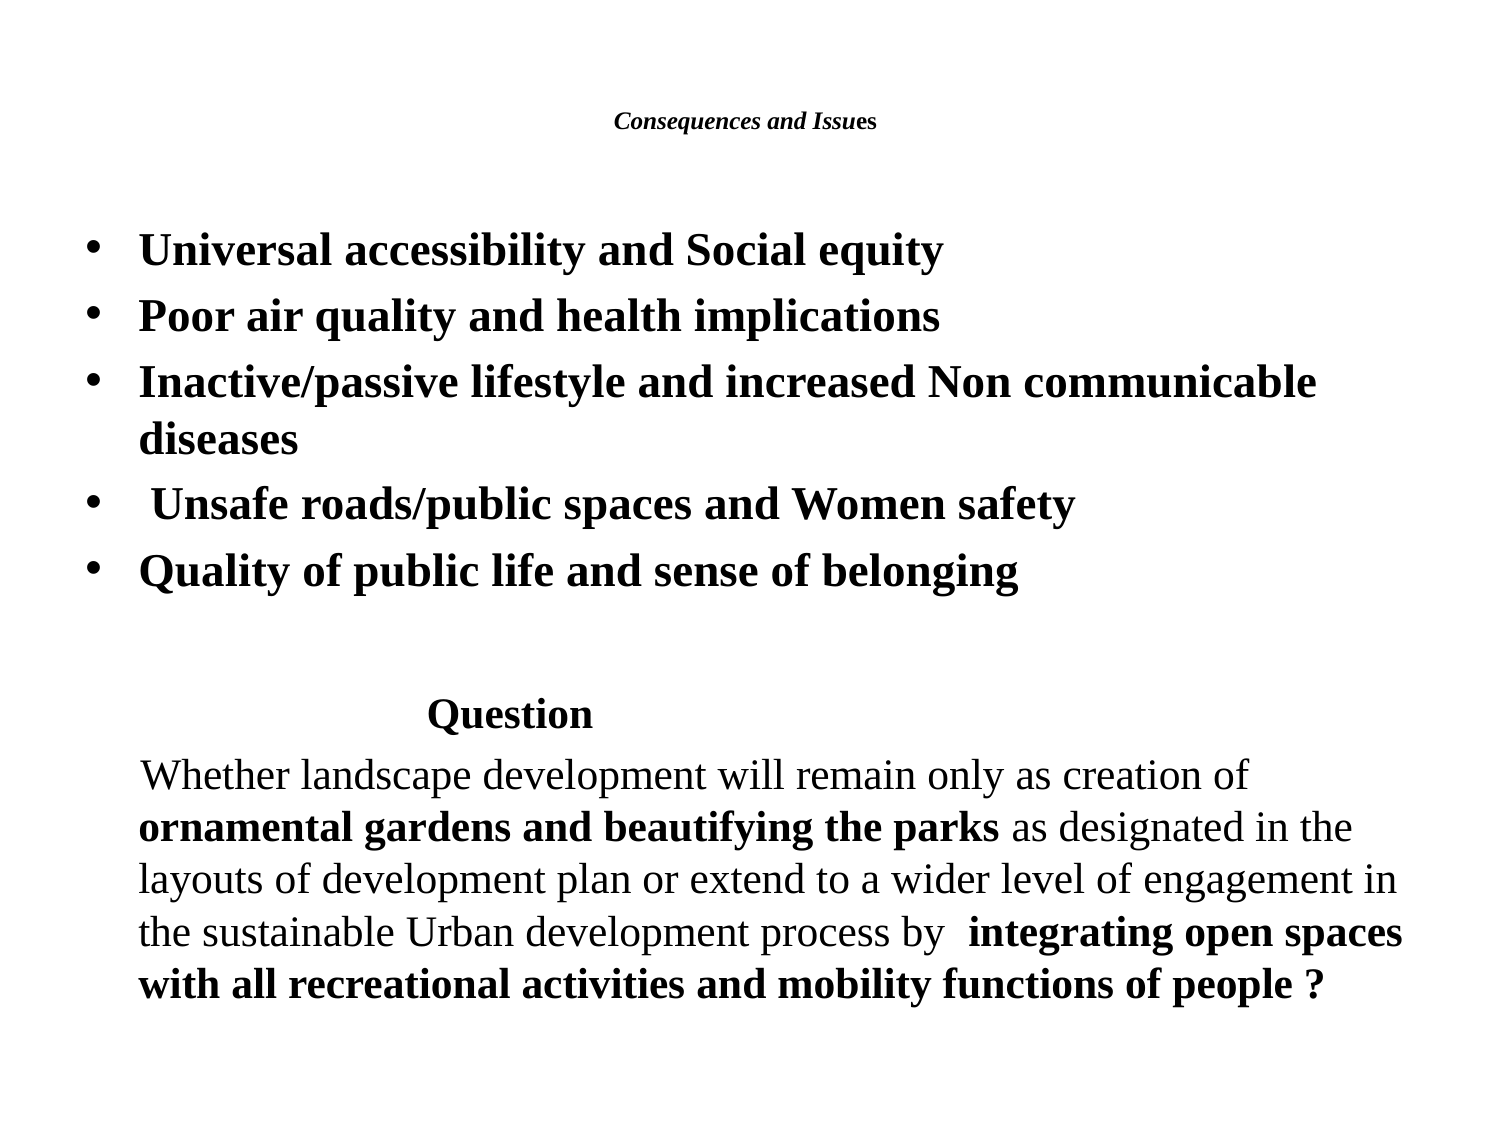

# Consequences and Issues
Universal accessibility and Social equity
Poor air quality and health implications
Inactive/passive lifestyle and increased Non communicable diseases
 Unsafe roads/public spaces and Women safety
Quality of public life and sense of belonging

                                   Question
     Whether landscape development will remain only as creation of ornamental gardens and beautifying the parks as designated in the layouts of development plan or extend to a wider level of engagement in the sustainable Urban development process by  integrating open spaces with all recreational activities and mobility functions of people ?